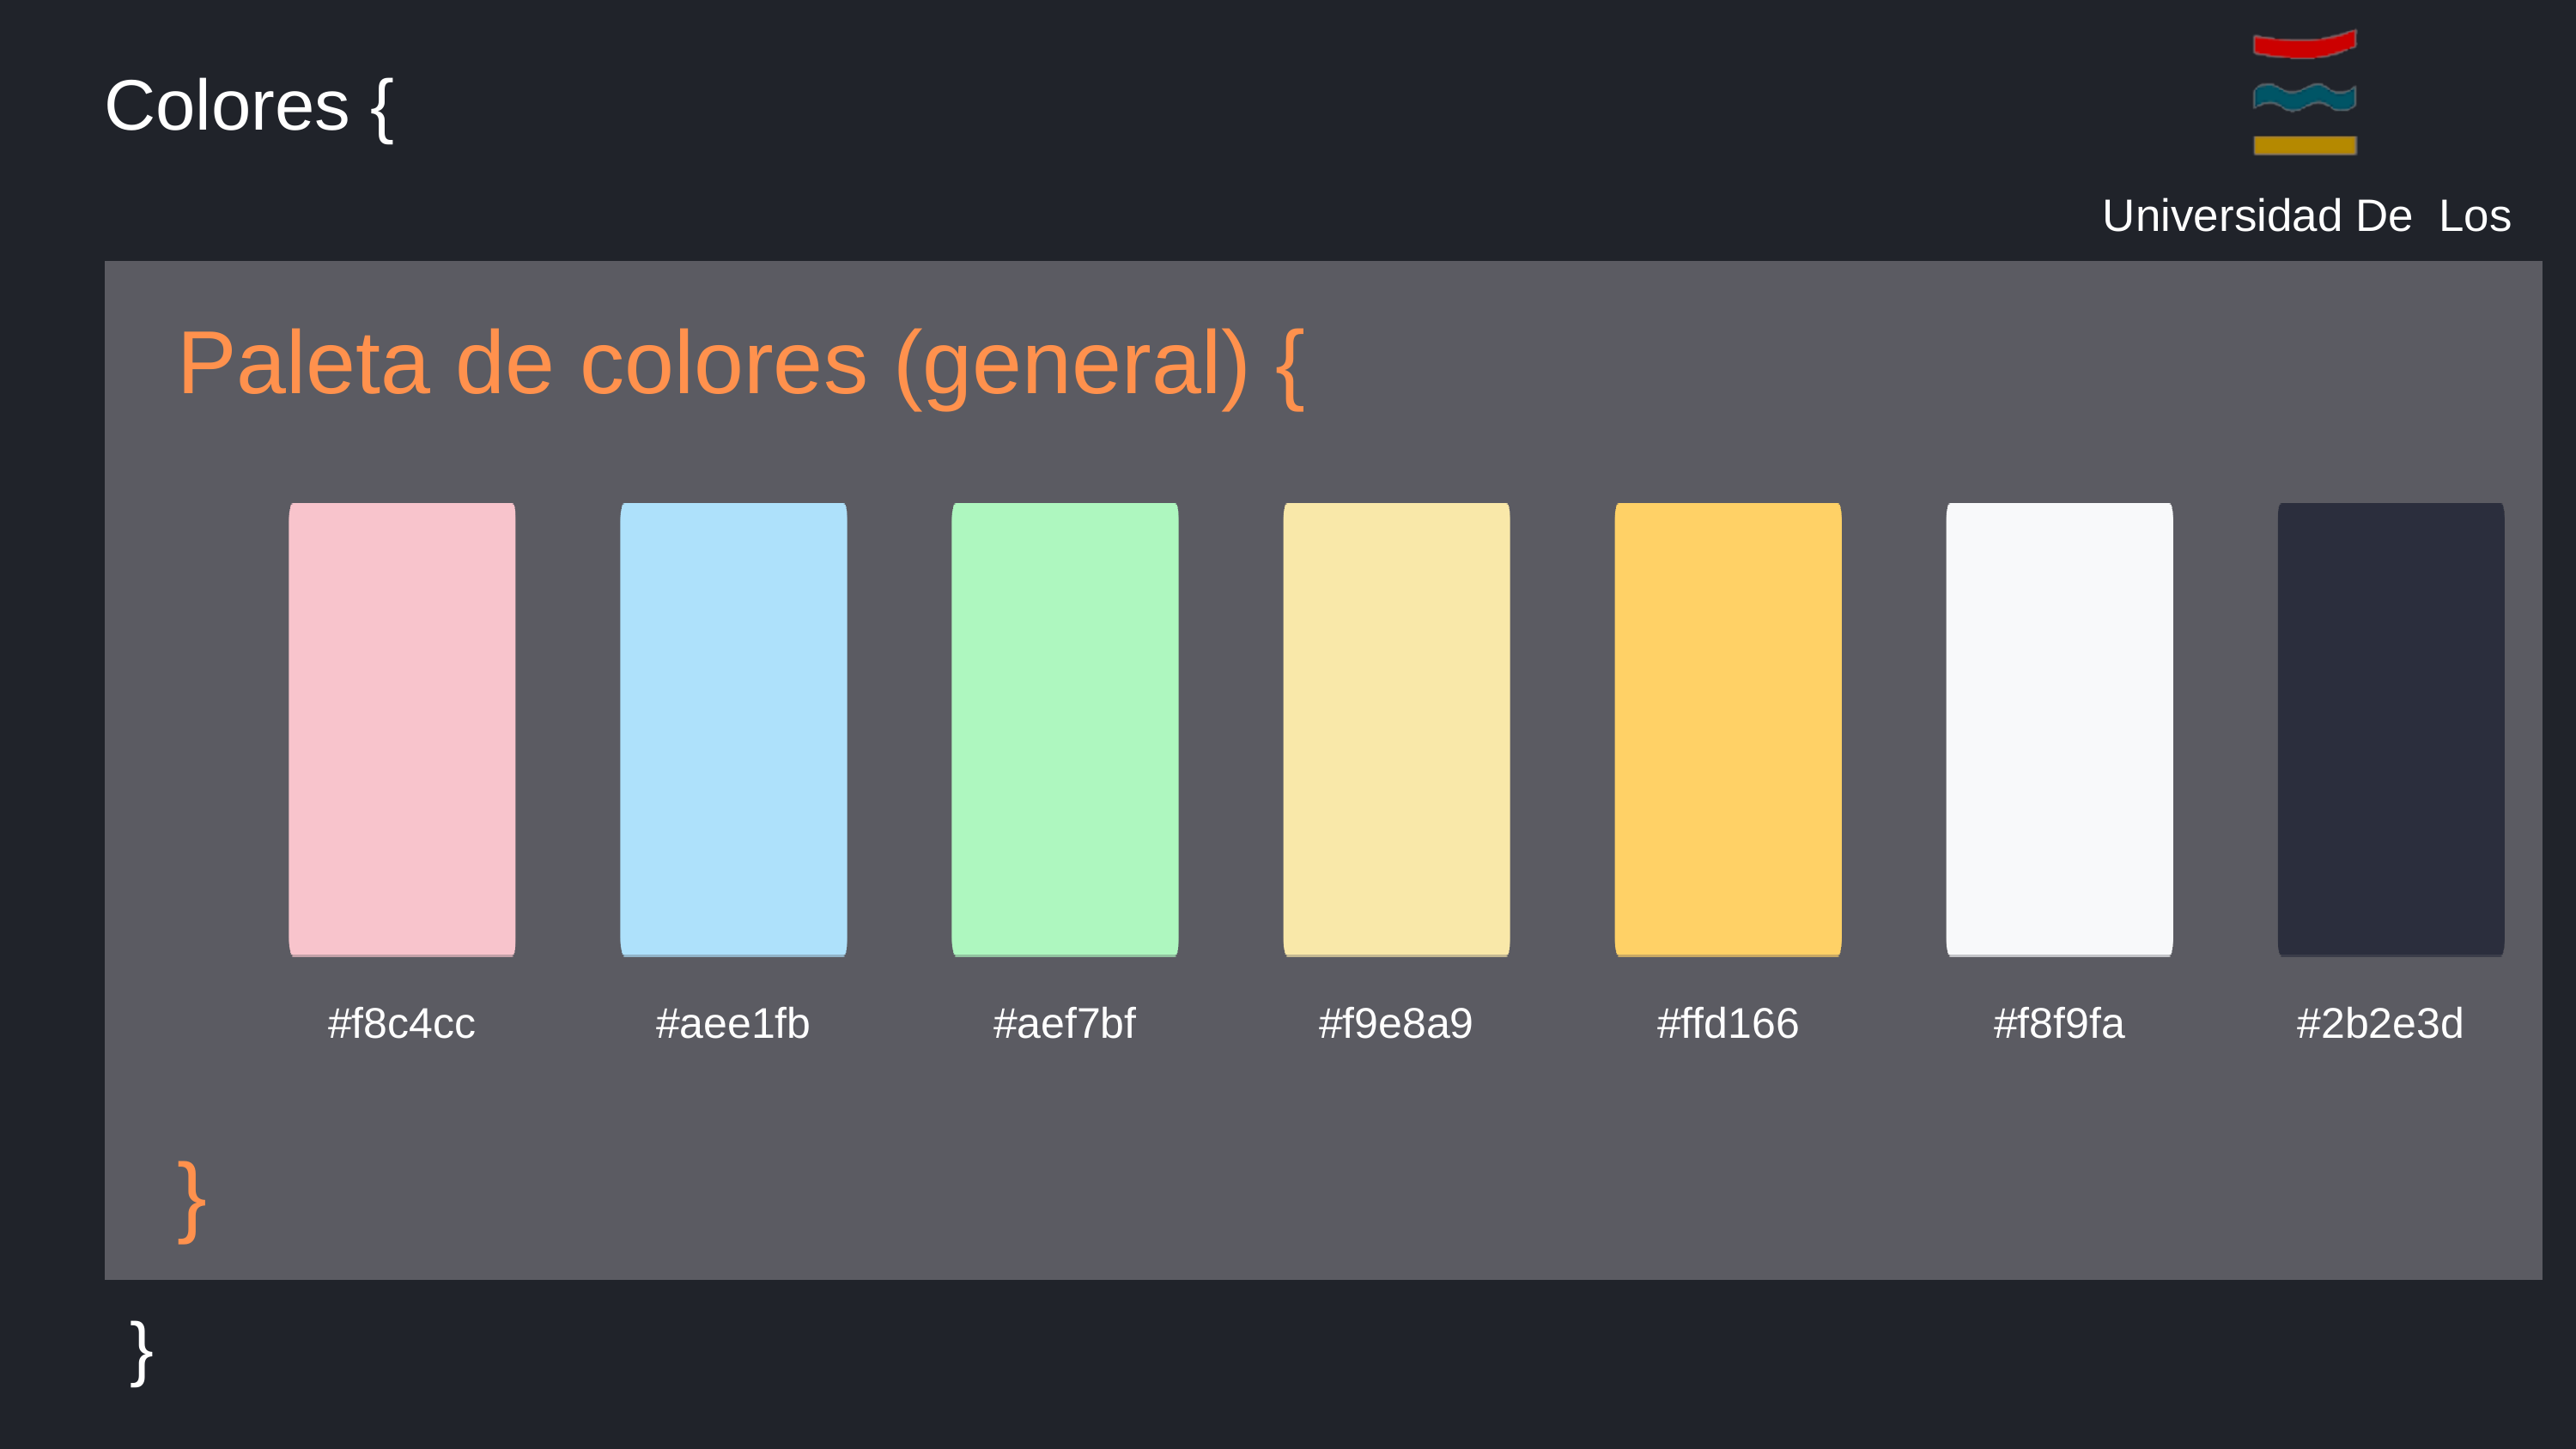

Universidad De  Los Lagos
Colores {

Paleta de colores (general) {

#f8c4cc
#aee1fb
#aef7bf
#f9e8a9
#ffd166
#f8f9fa
#2b2e3d
}
}